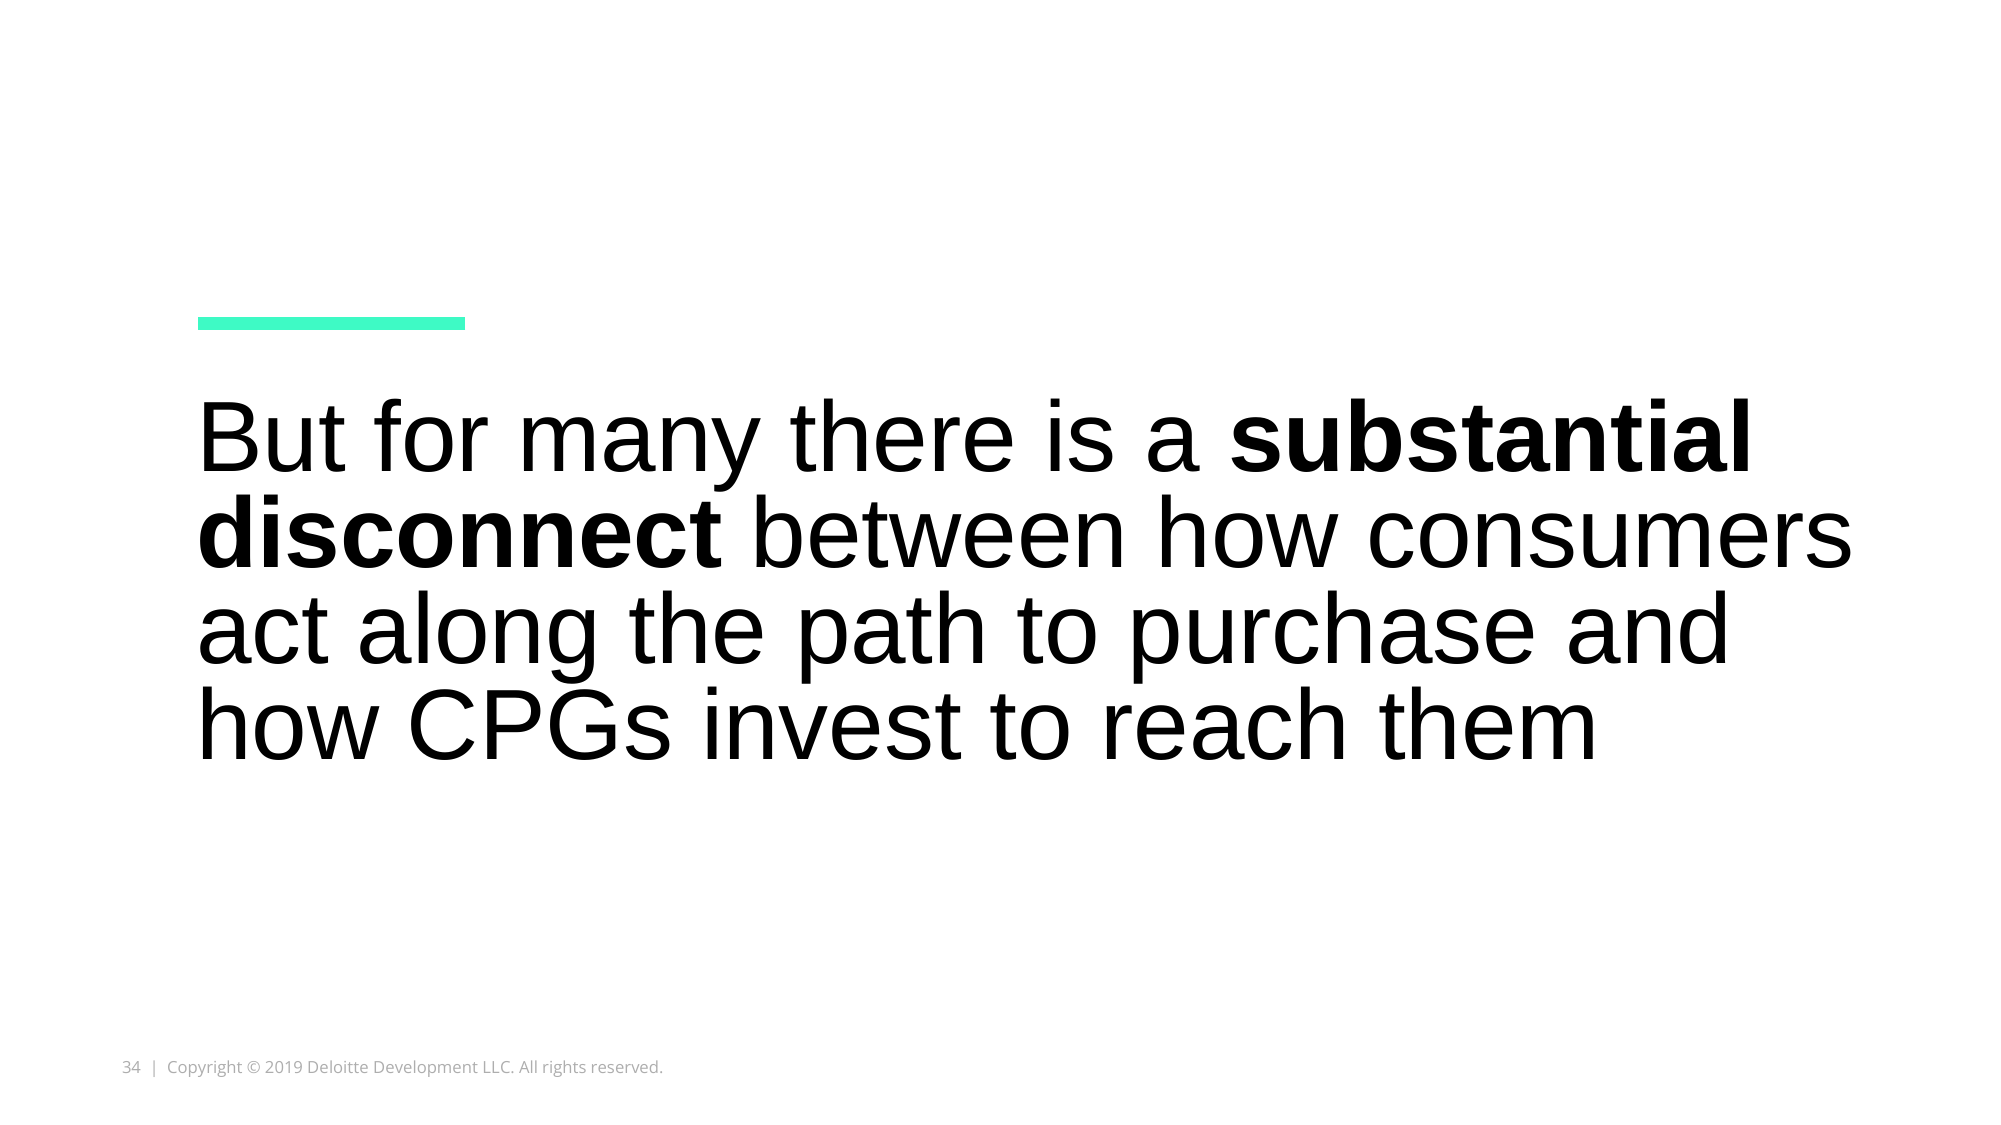

But for many there is a substantial disconnect between how consumers act along the path to purchase and how CPGs invest to reach them